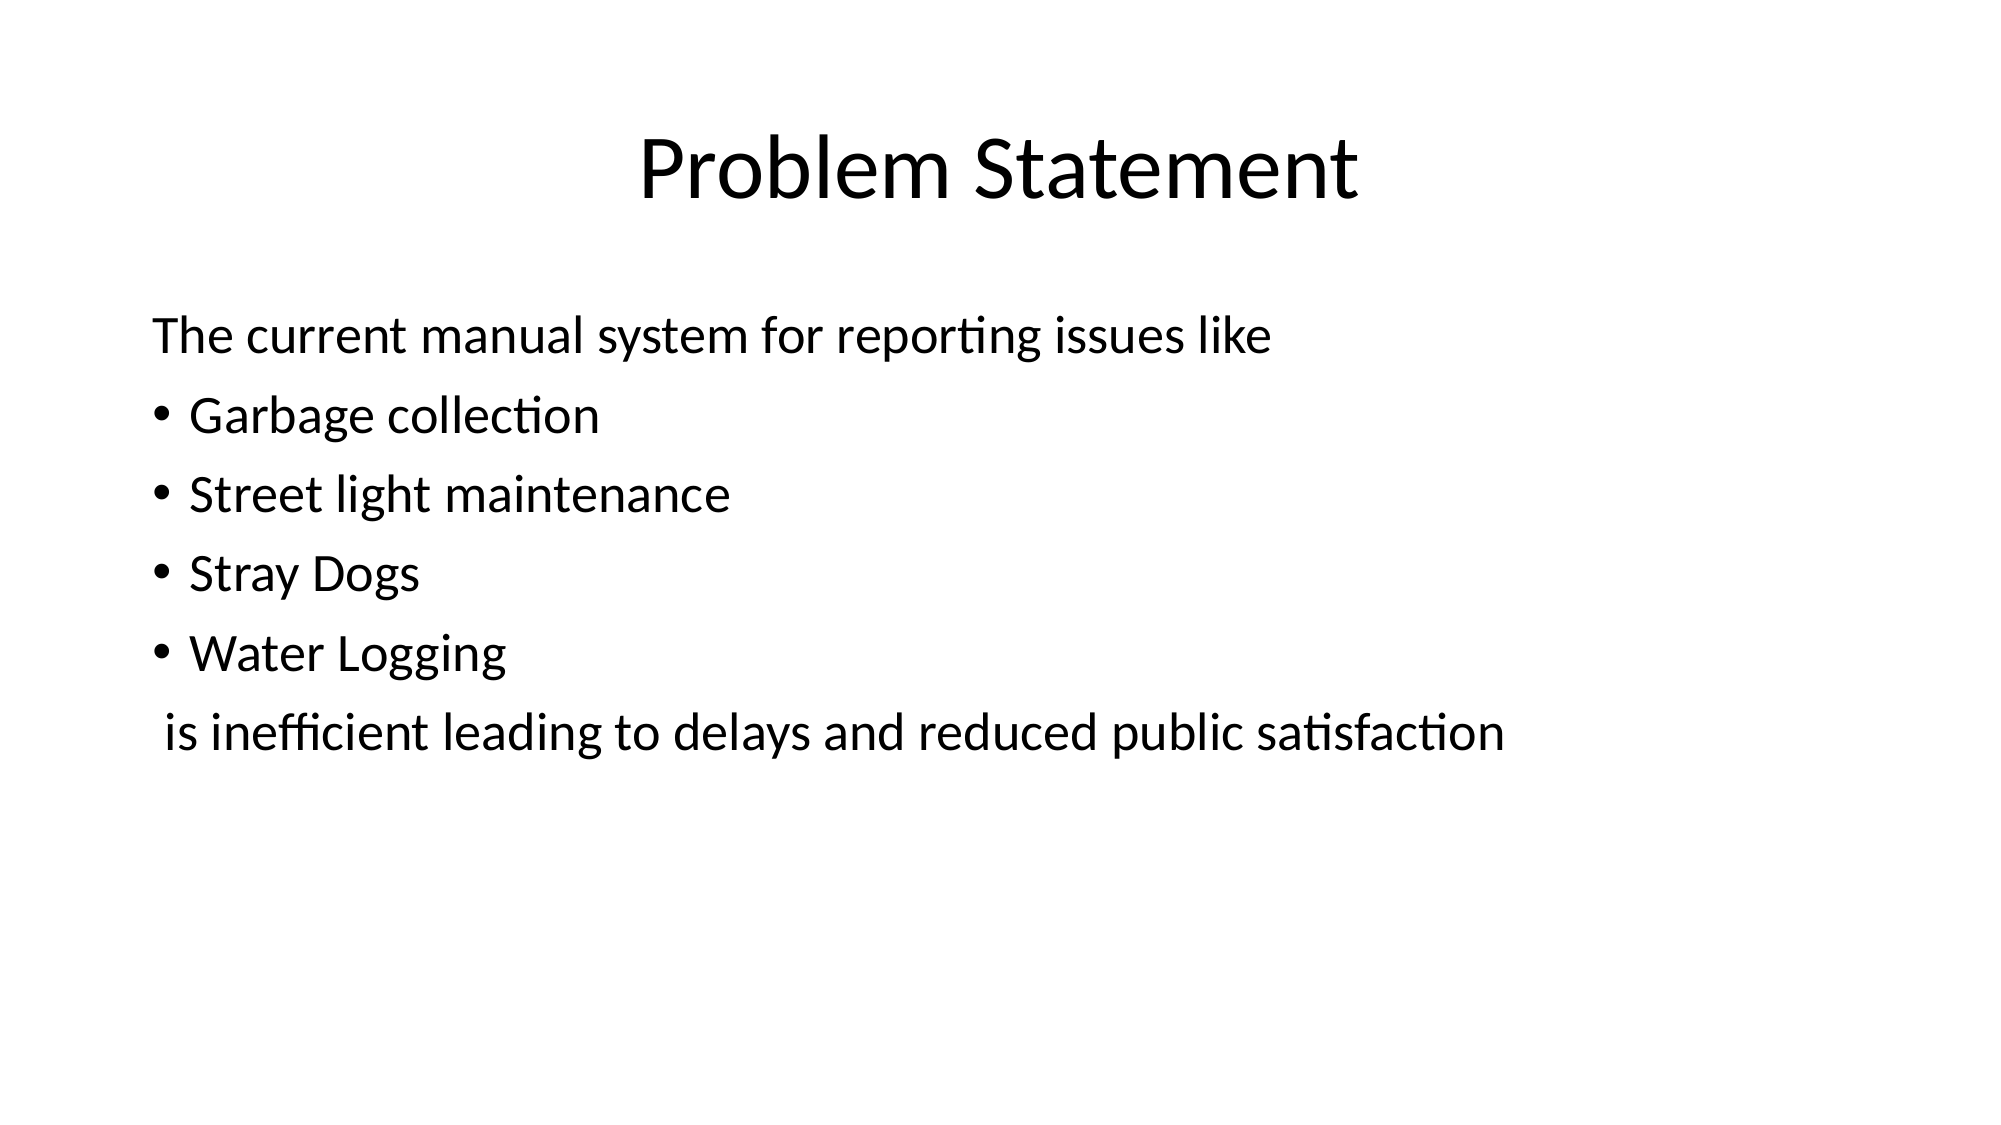

# Problem Statement
The current manual system for reporting issues like
Garbage collection
Street light maintenance
Stray Dogs
Water Logging
 is inefficient leading to delays and reduced public satisfaction